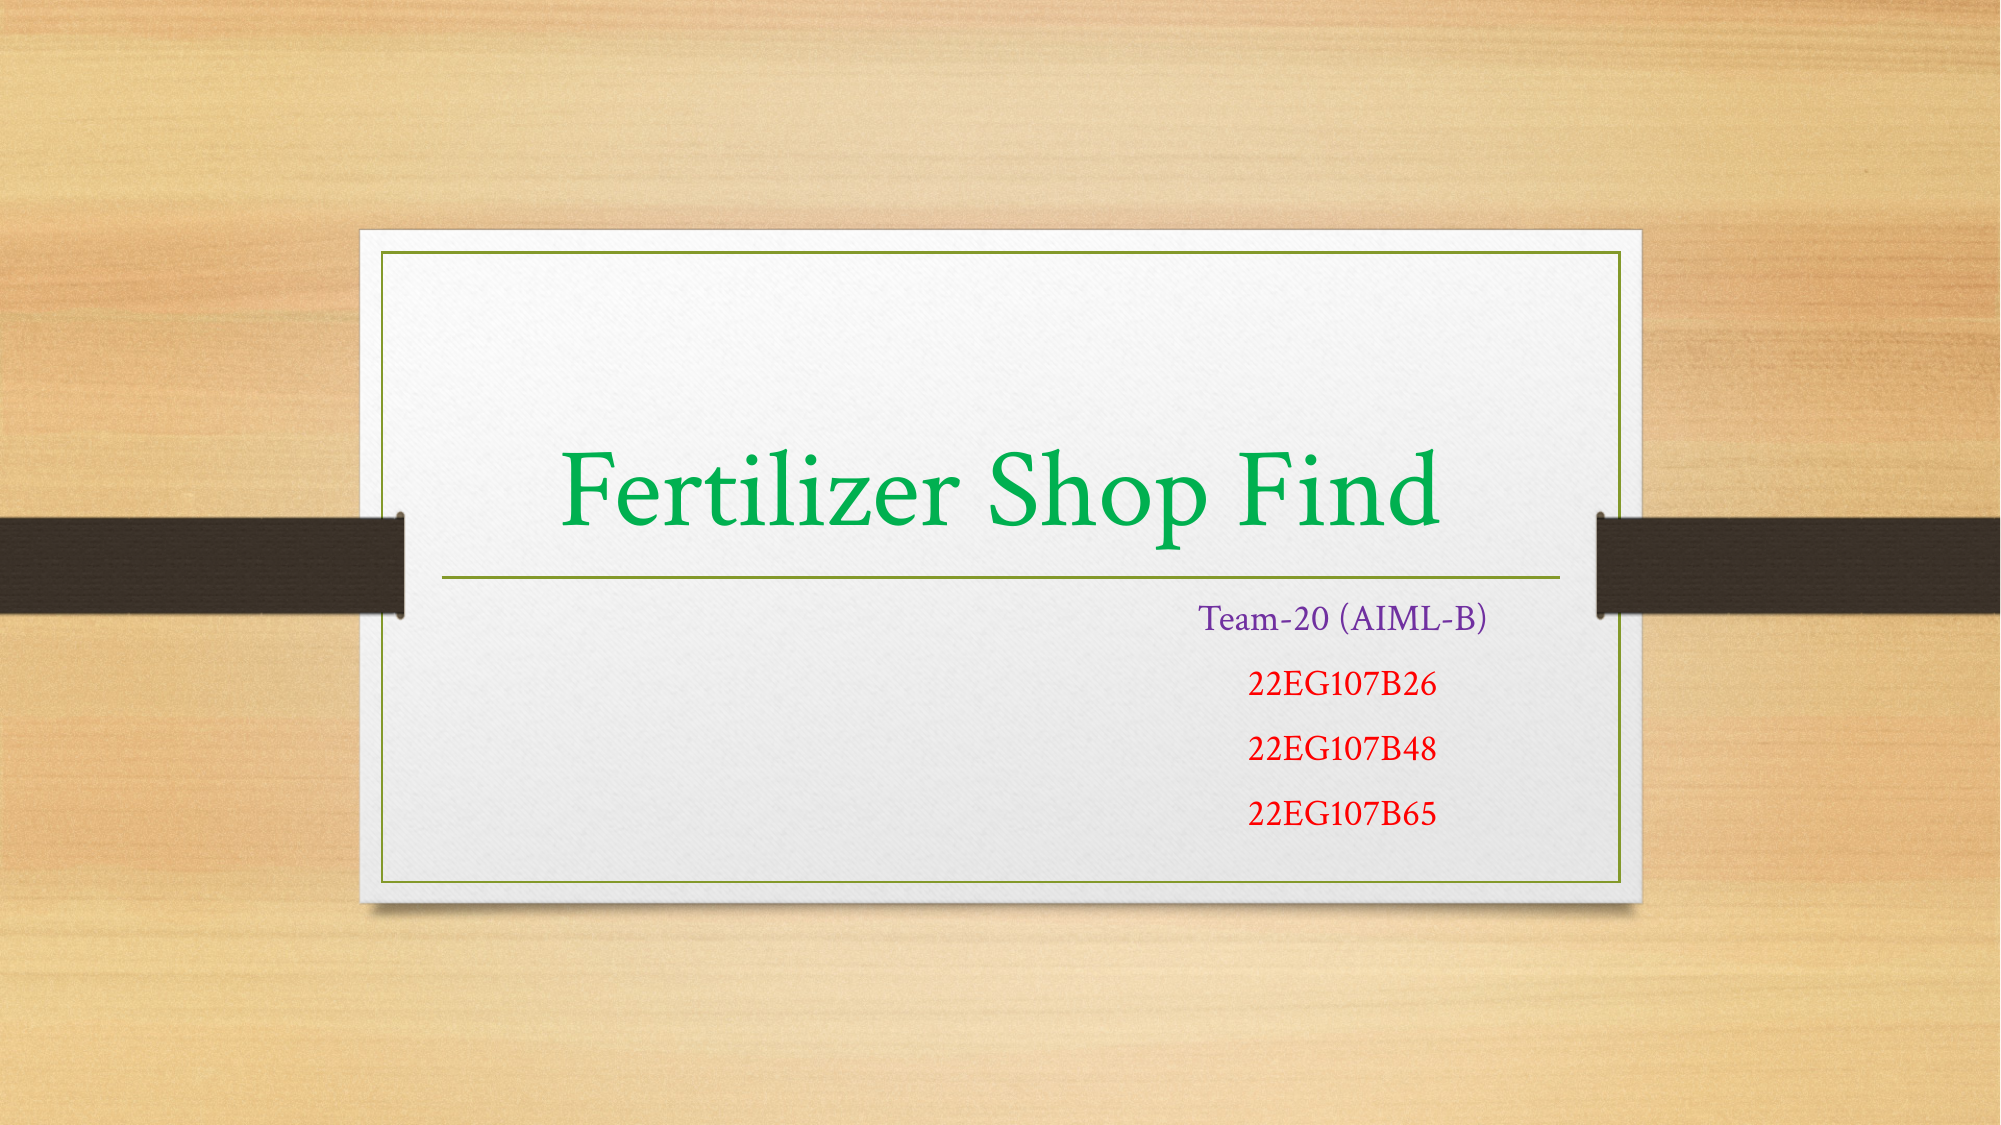

# Fertilizer Shop Find
Team-20 (AIML-B)
22EG107B26
22EG107B48
22EG107B65